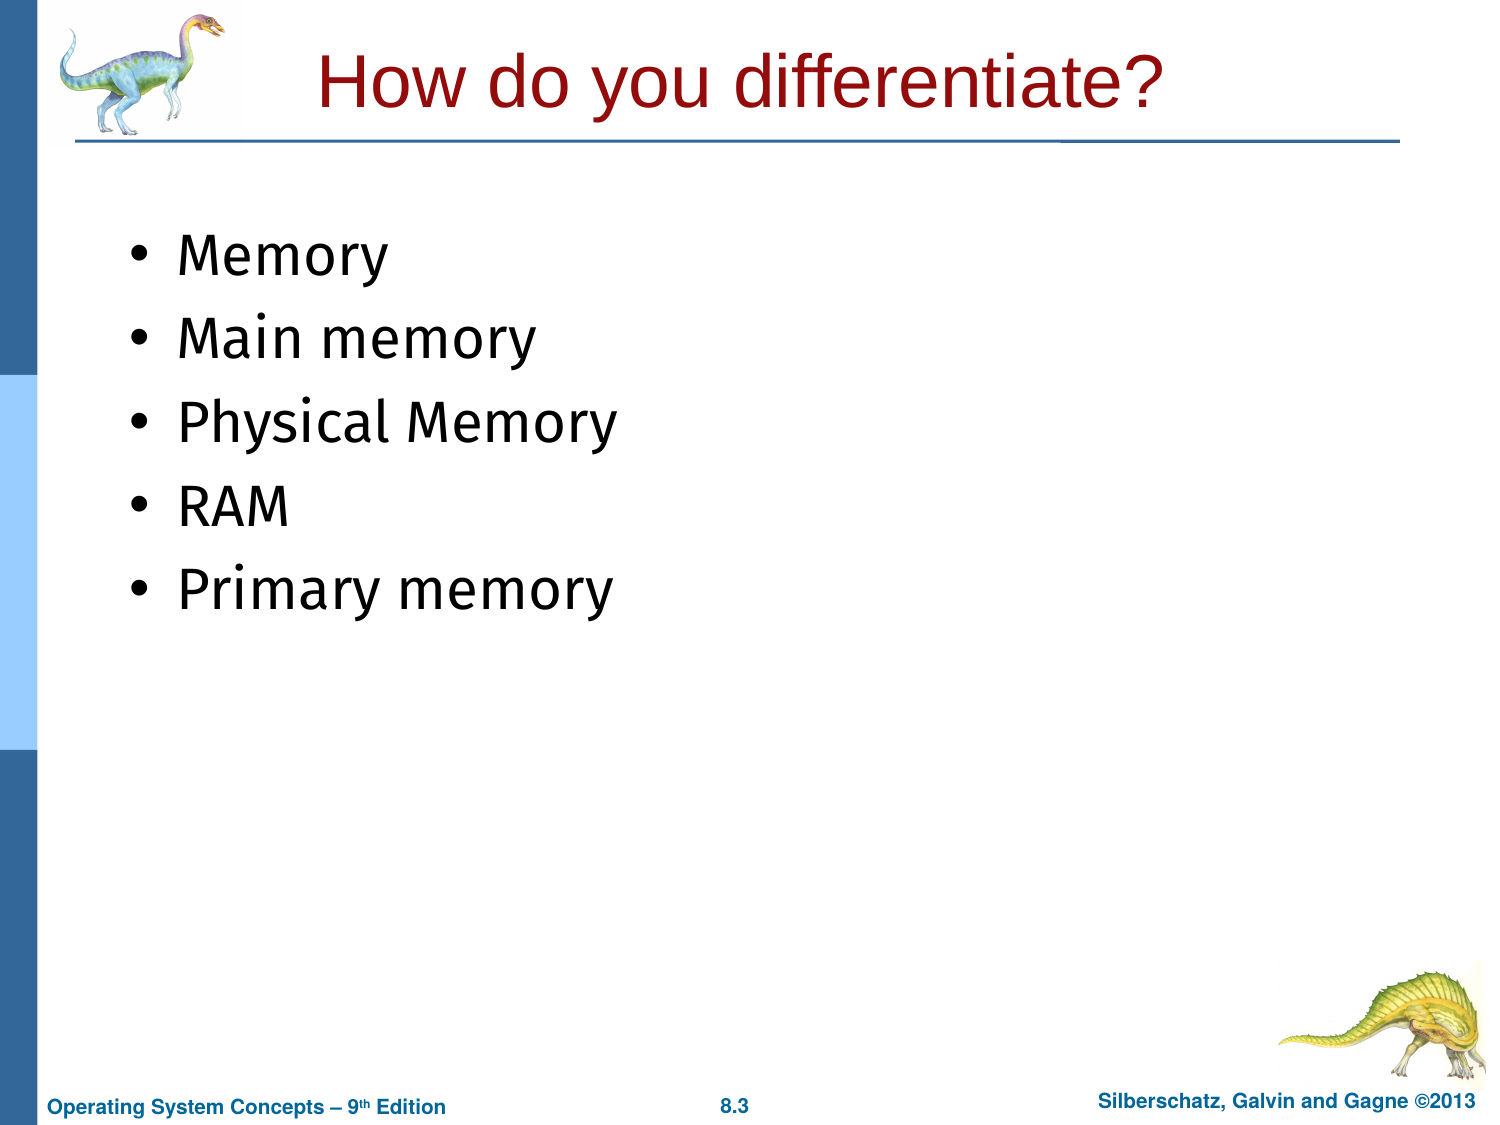

# How do you differentiate?
Memory
Main memory
Physical Memory
RAM
Primary memory